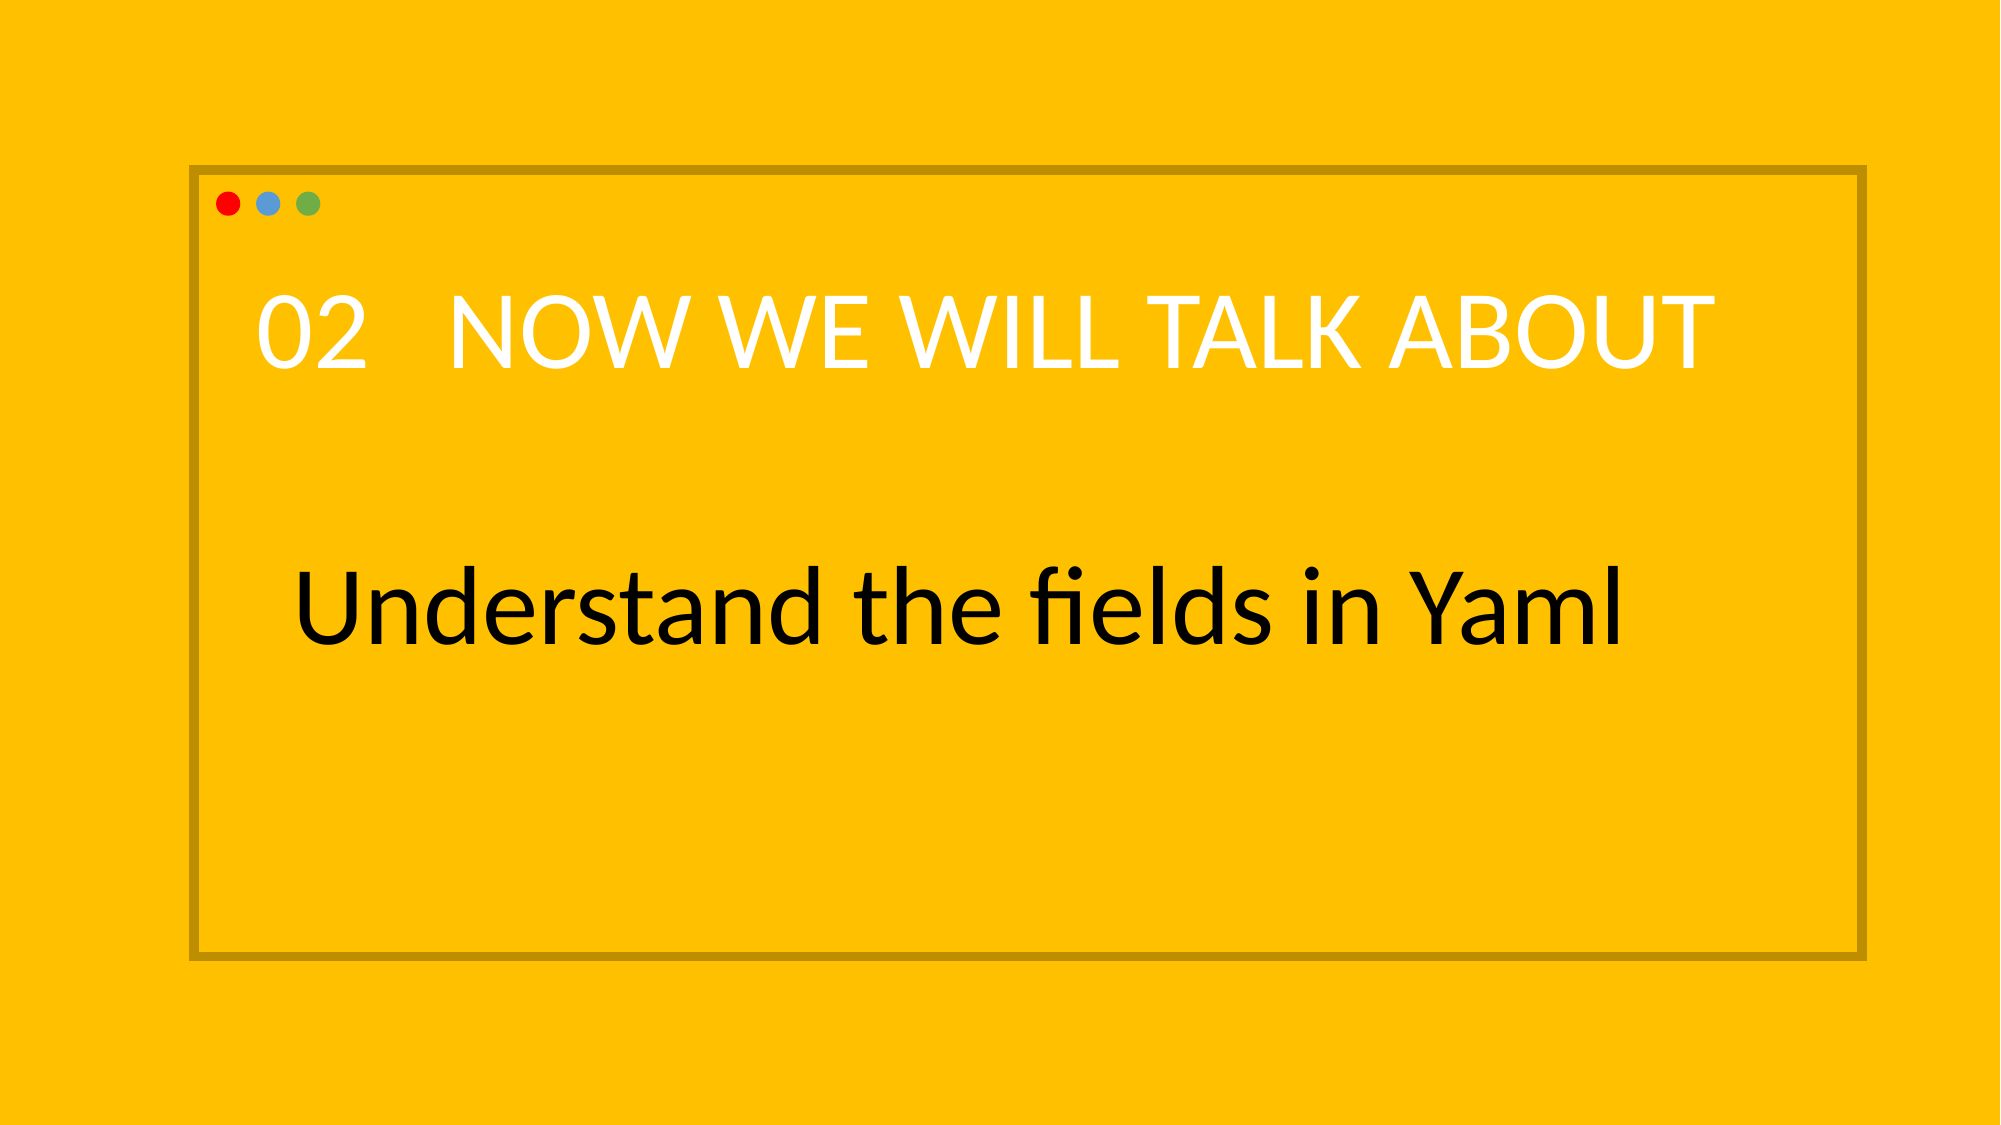

02   NOW WE WILL TALK ABOUT
Understand the fields in Yaml